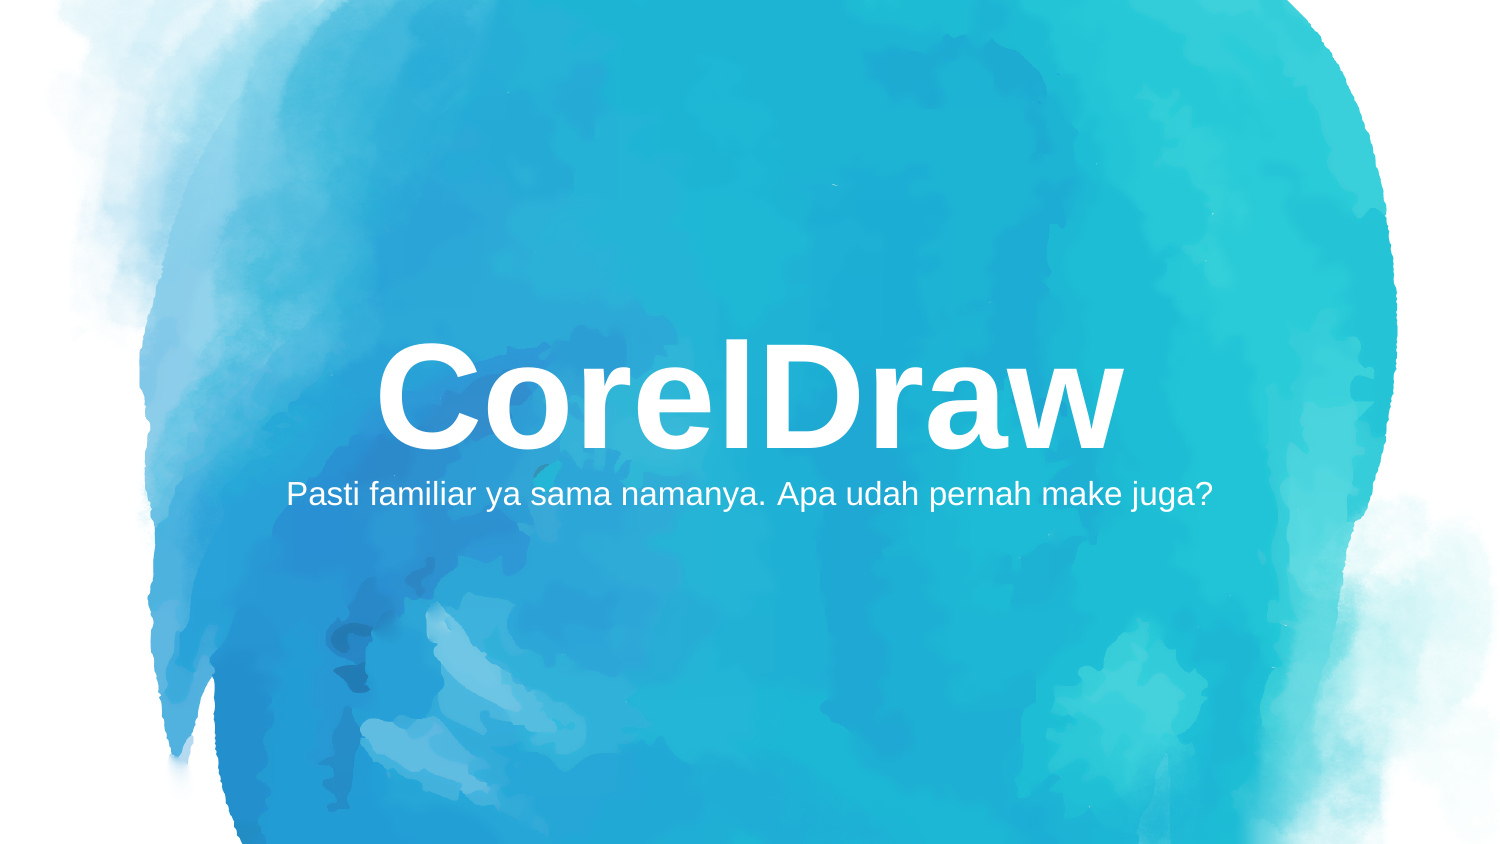

# CorelDraw
Pasti familiar ya sama namanya. Apa udah pernah make juga?